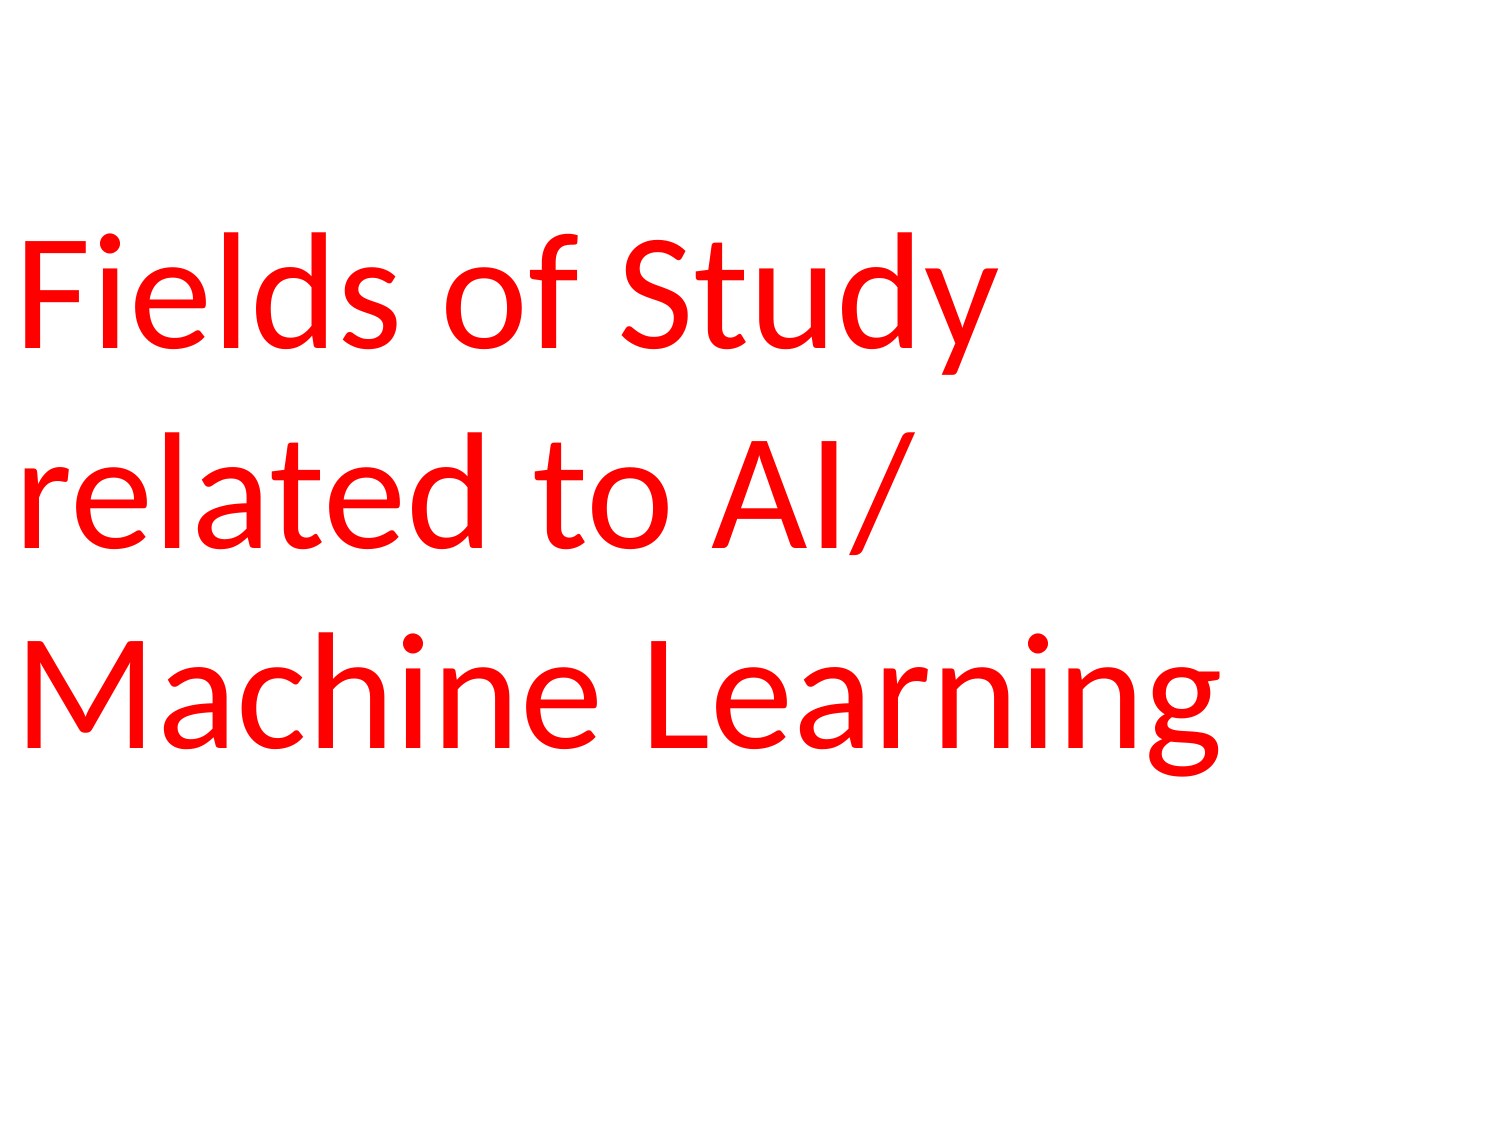

Fields of Study related to AI/ Machine Learning